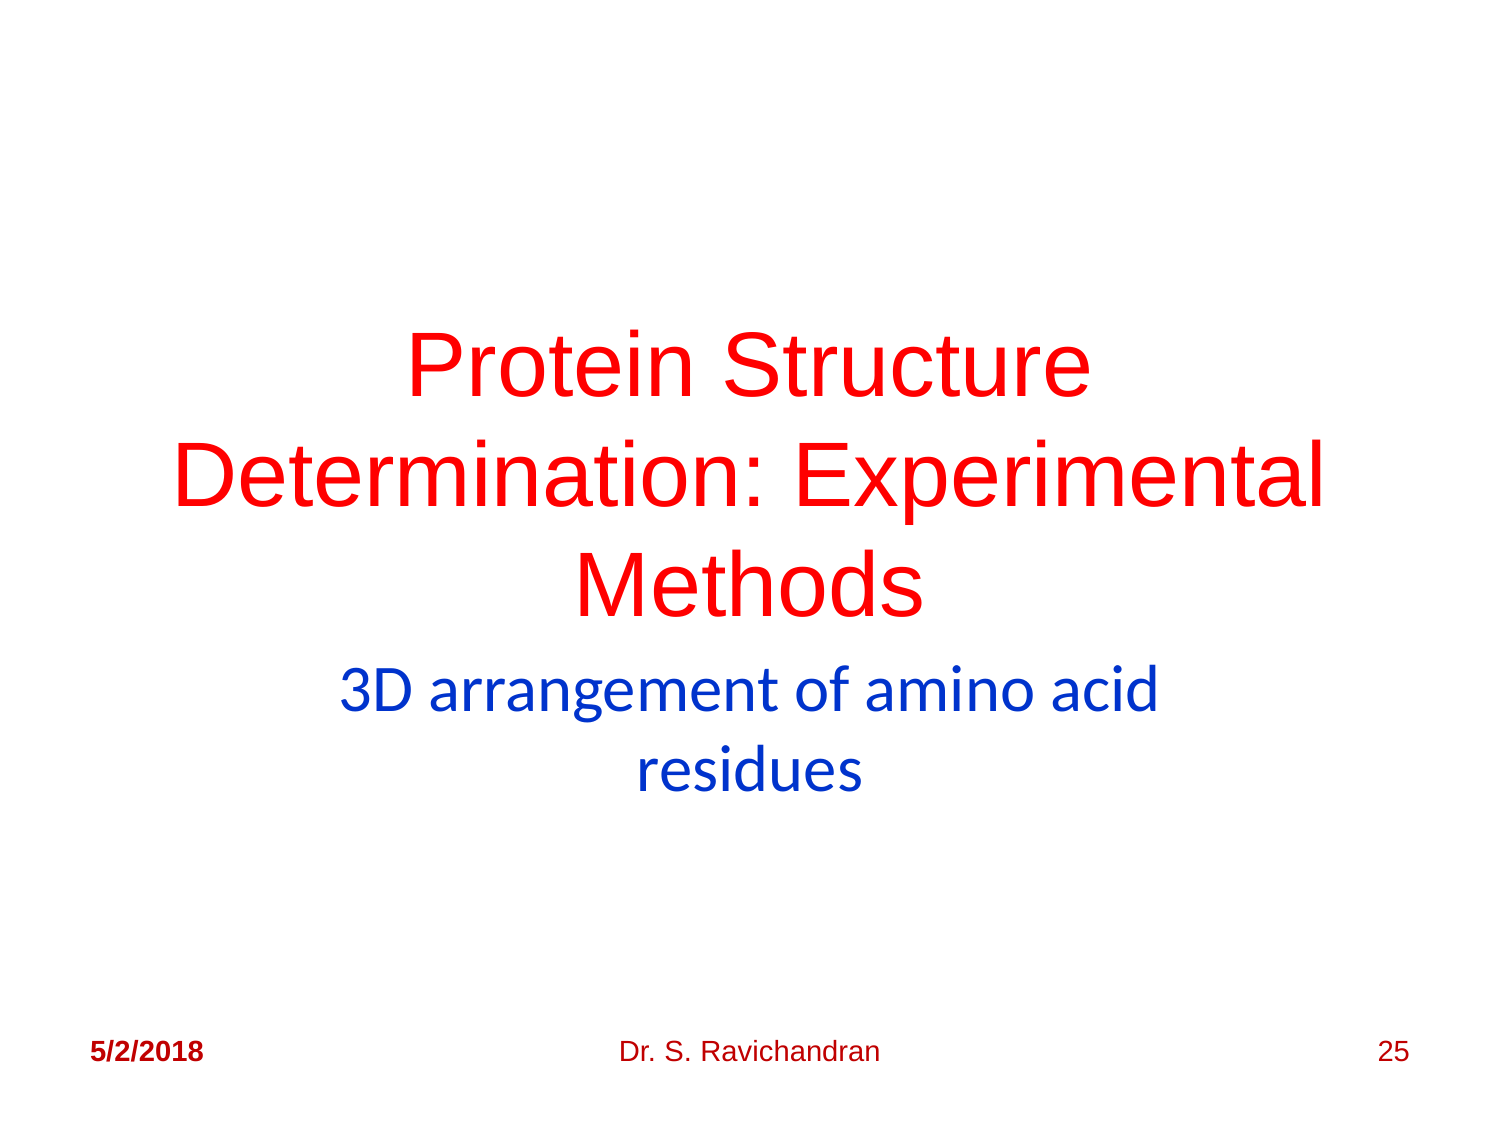

# Protein Structure Determination: Experimental Methods
3D arrangement of amino acid residues
5/2/2018
Dr. S. Ravichandran
25